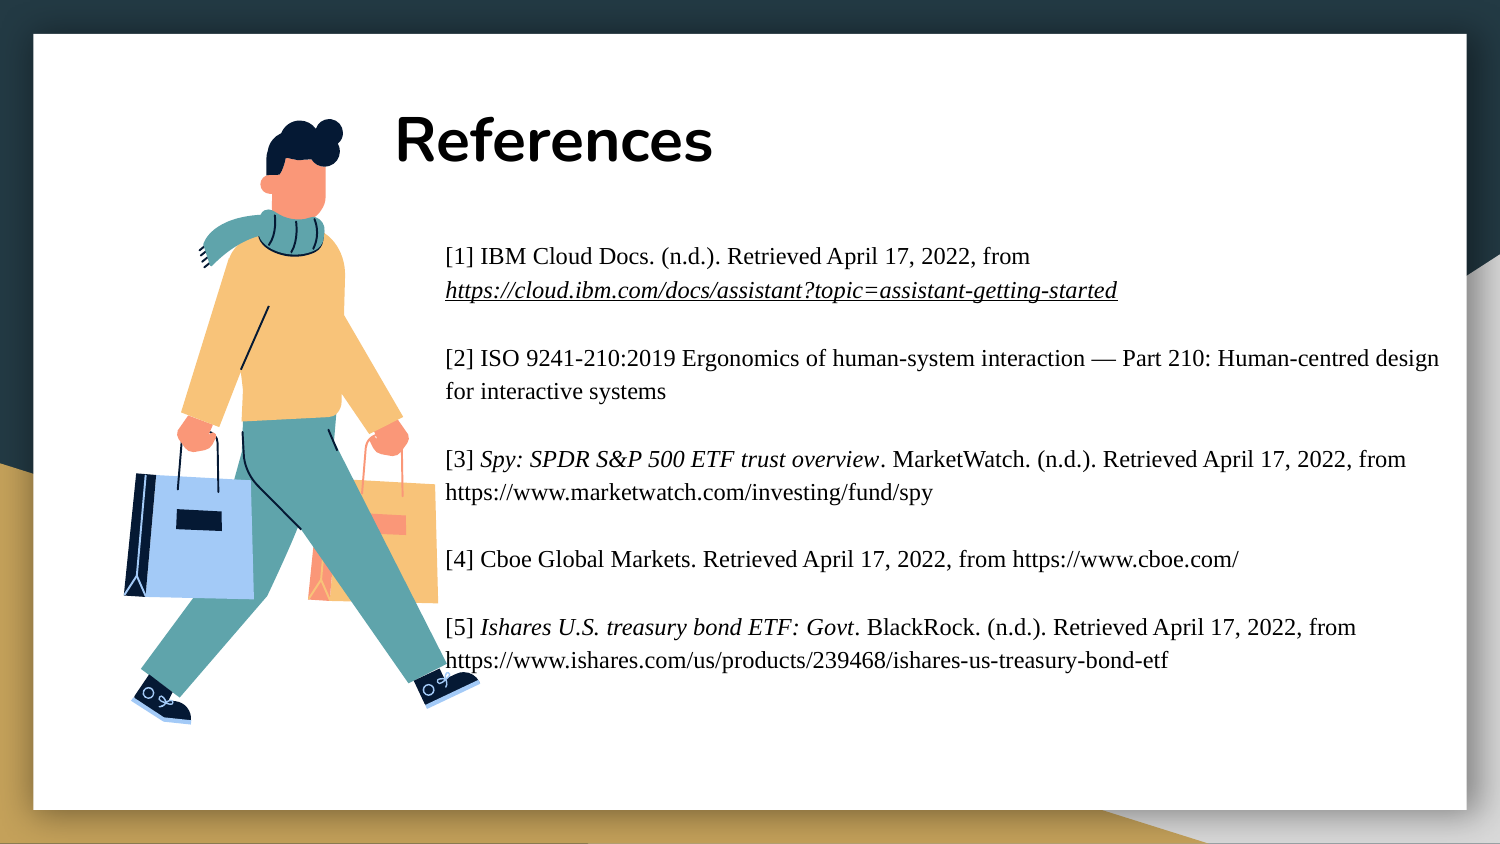

# References

[1] IBM Cloud Docs. (n.d.). Retrieved April 17, 2022, from https://cloud.ibm.com/docs/assistant?topic=assistant-getting-started

[2] ISO 9241-210:2019 Ergonomics of human-system interaction — Part 210: Human-centred design for interactive systems

[3] Spy: SPDR S&P 500 ETF trust overview. MarketWatch. (n.d.). Retrieved April 17, 2022, from https://www.marketwatch.com/investing/fund/spy

[4] Cboe Global Markets. Retrieved April 17, 2022, from https://www.cboe.com/

[5] Ishares U.S. treasury bond ETF: Govt. BlackRock. (n.d.). Retrieved April 17, 2022, from https://www.ishares.com/us/products/239468/ishares-us-treasury-bond-etf